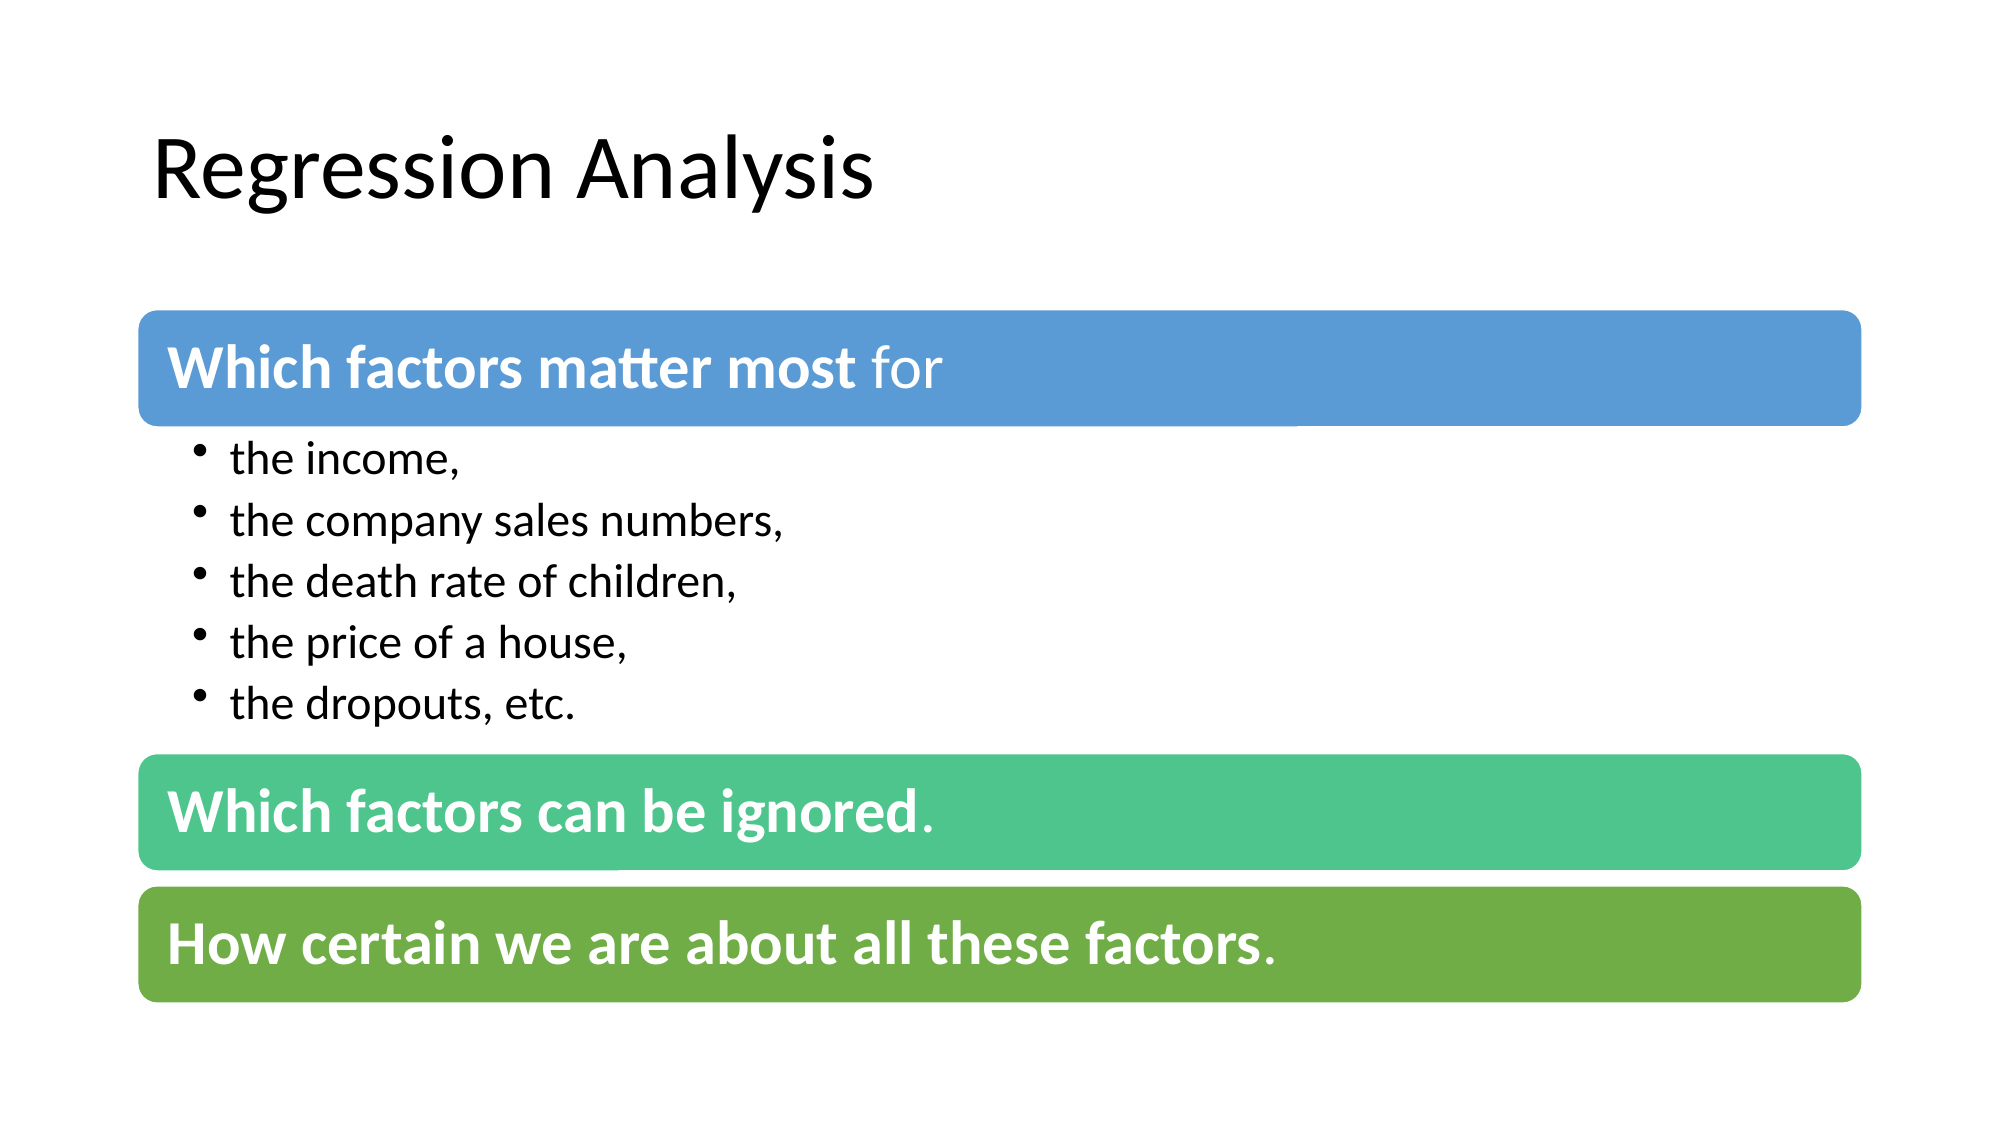

# Regression Analysis
Which factors matter most for
the income,
the company sales numbers,
the death rate of children,
the price of a house,
the dropouts, etc.
Which factors can be ignored.
How certain we are about all these factors.